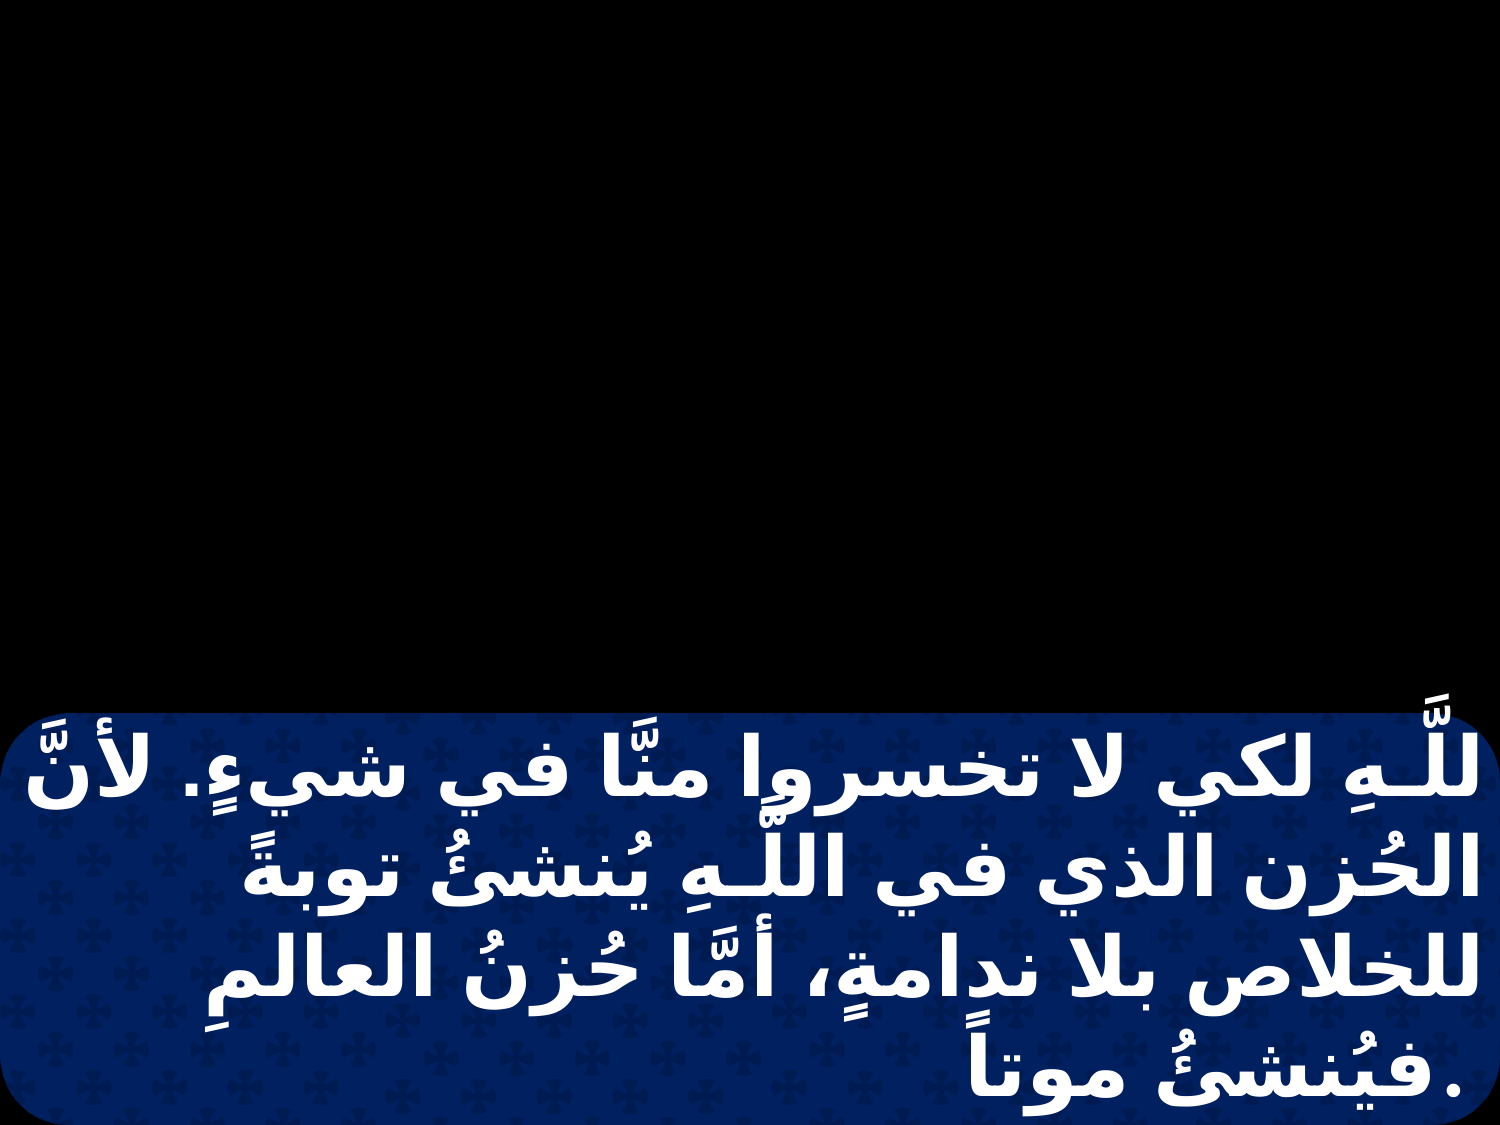

للَّـهِ لكي لا تخسروا منَّا في شيءٍ. لأنَّ الحُزن الذي في اللَّـهِ يُنشئُ توبةً للخلاص بلا ندامةٍ، أمَّا حُزنُ العالمِ فيُنشئُ موتاً.